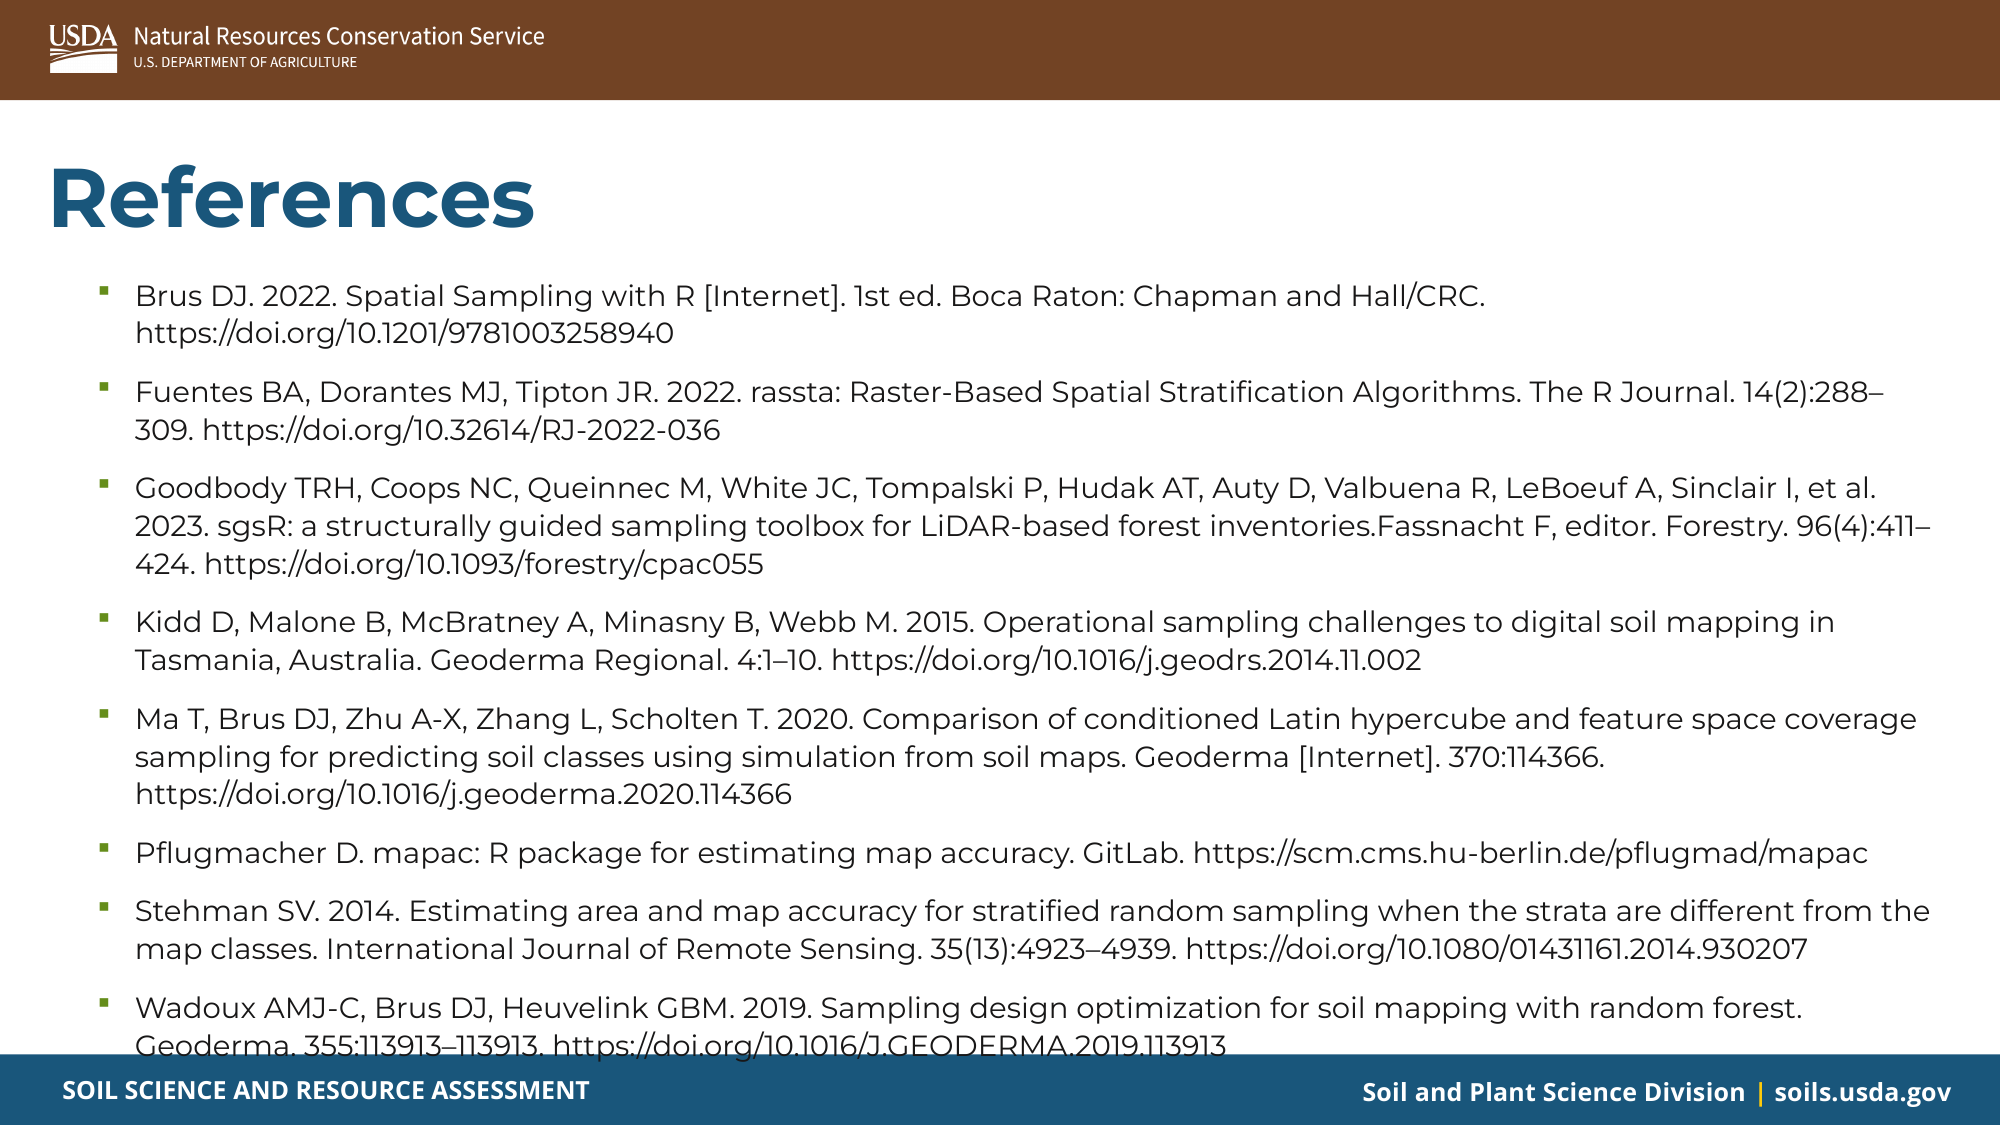

# References
Brus DJ. 2022. Spatial Sampling with R [Internet]. 1st ed. Boca Raton: Chapman and Hall/CRC. https://doi.org/10.1201/9781003258940
Fuentes BA, Dorantes MJ, Tipton JR. 2022. rassta: Raster-Based Spatial Stratification Algorithms. The R Journal. 14(2):288–309. https://doi.org/10.32614/RJ-2022-036
Goodbody TRH, Coops NC, Queinnec M, White JC, Tompalski P, Hudak AT, Auty D, Valbuena R, LeBoeuf A, Sinclair I, et al. 2023. sgsR: a structurally guided sampling toolbox for LiDAR-based forest inventories.Fassnacht F, editor. Forestry. 96(4):411–424. https://doi.org/10.1093/forestry/cpac055
Kidd D, Malone B, McBratney A, Minasny B, Webb M. 2015. Operational sampling challenges to digital soil mapping in Tasmania, Australia. Geoderma Regional. 4:1–10. https://doi.org/10.1016/j.geodrs.2014.11.002
Ma T, Brus DJ, Zhu A-X, Zhang L, Scholten T. 2020. Comparison of conditioned Latin hypercube and feature space coverage sampling for predicting soil classes using simulation from soil maps. Geoderma [Internet]. 370:114366. https://doi.org/10.1016/j.geoderma.2020.114366
Pflugmacher D. mapac: R package for estimating map accuracy. GitLab. https://scm.cms.hu-berlin.de/pflugmad/mapac
Stehman SV. 2014. Estimating area and map accuracy for stratified random sampling when the strata are different from the map classes. International Journal of Remote Sensing. 35(13):4923–4939. https://doi.org/10.1080/01431161.2014.930207
Wadoux AMJ-C, Brus DJ, Heuvelink GBM. 2019. Sampling design optimization for soil mapping with random forest. Geoderma. 355:113913–113913. https://doi.org/10.1016/J.GEODERMA.2019.113913